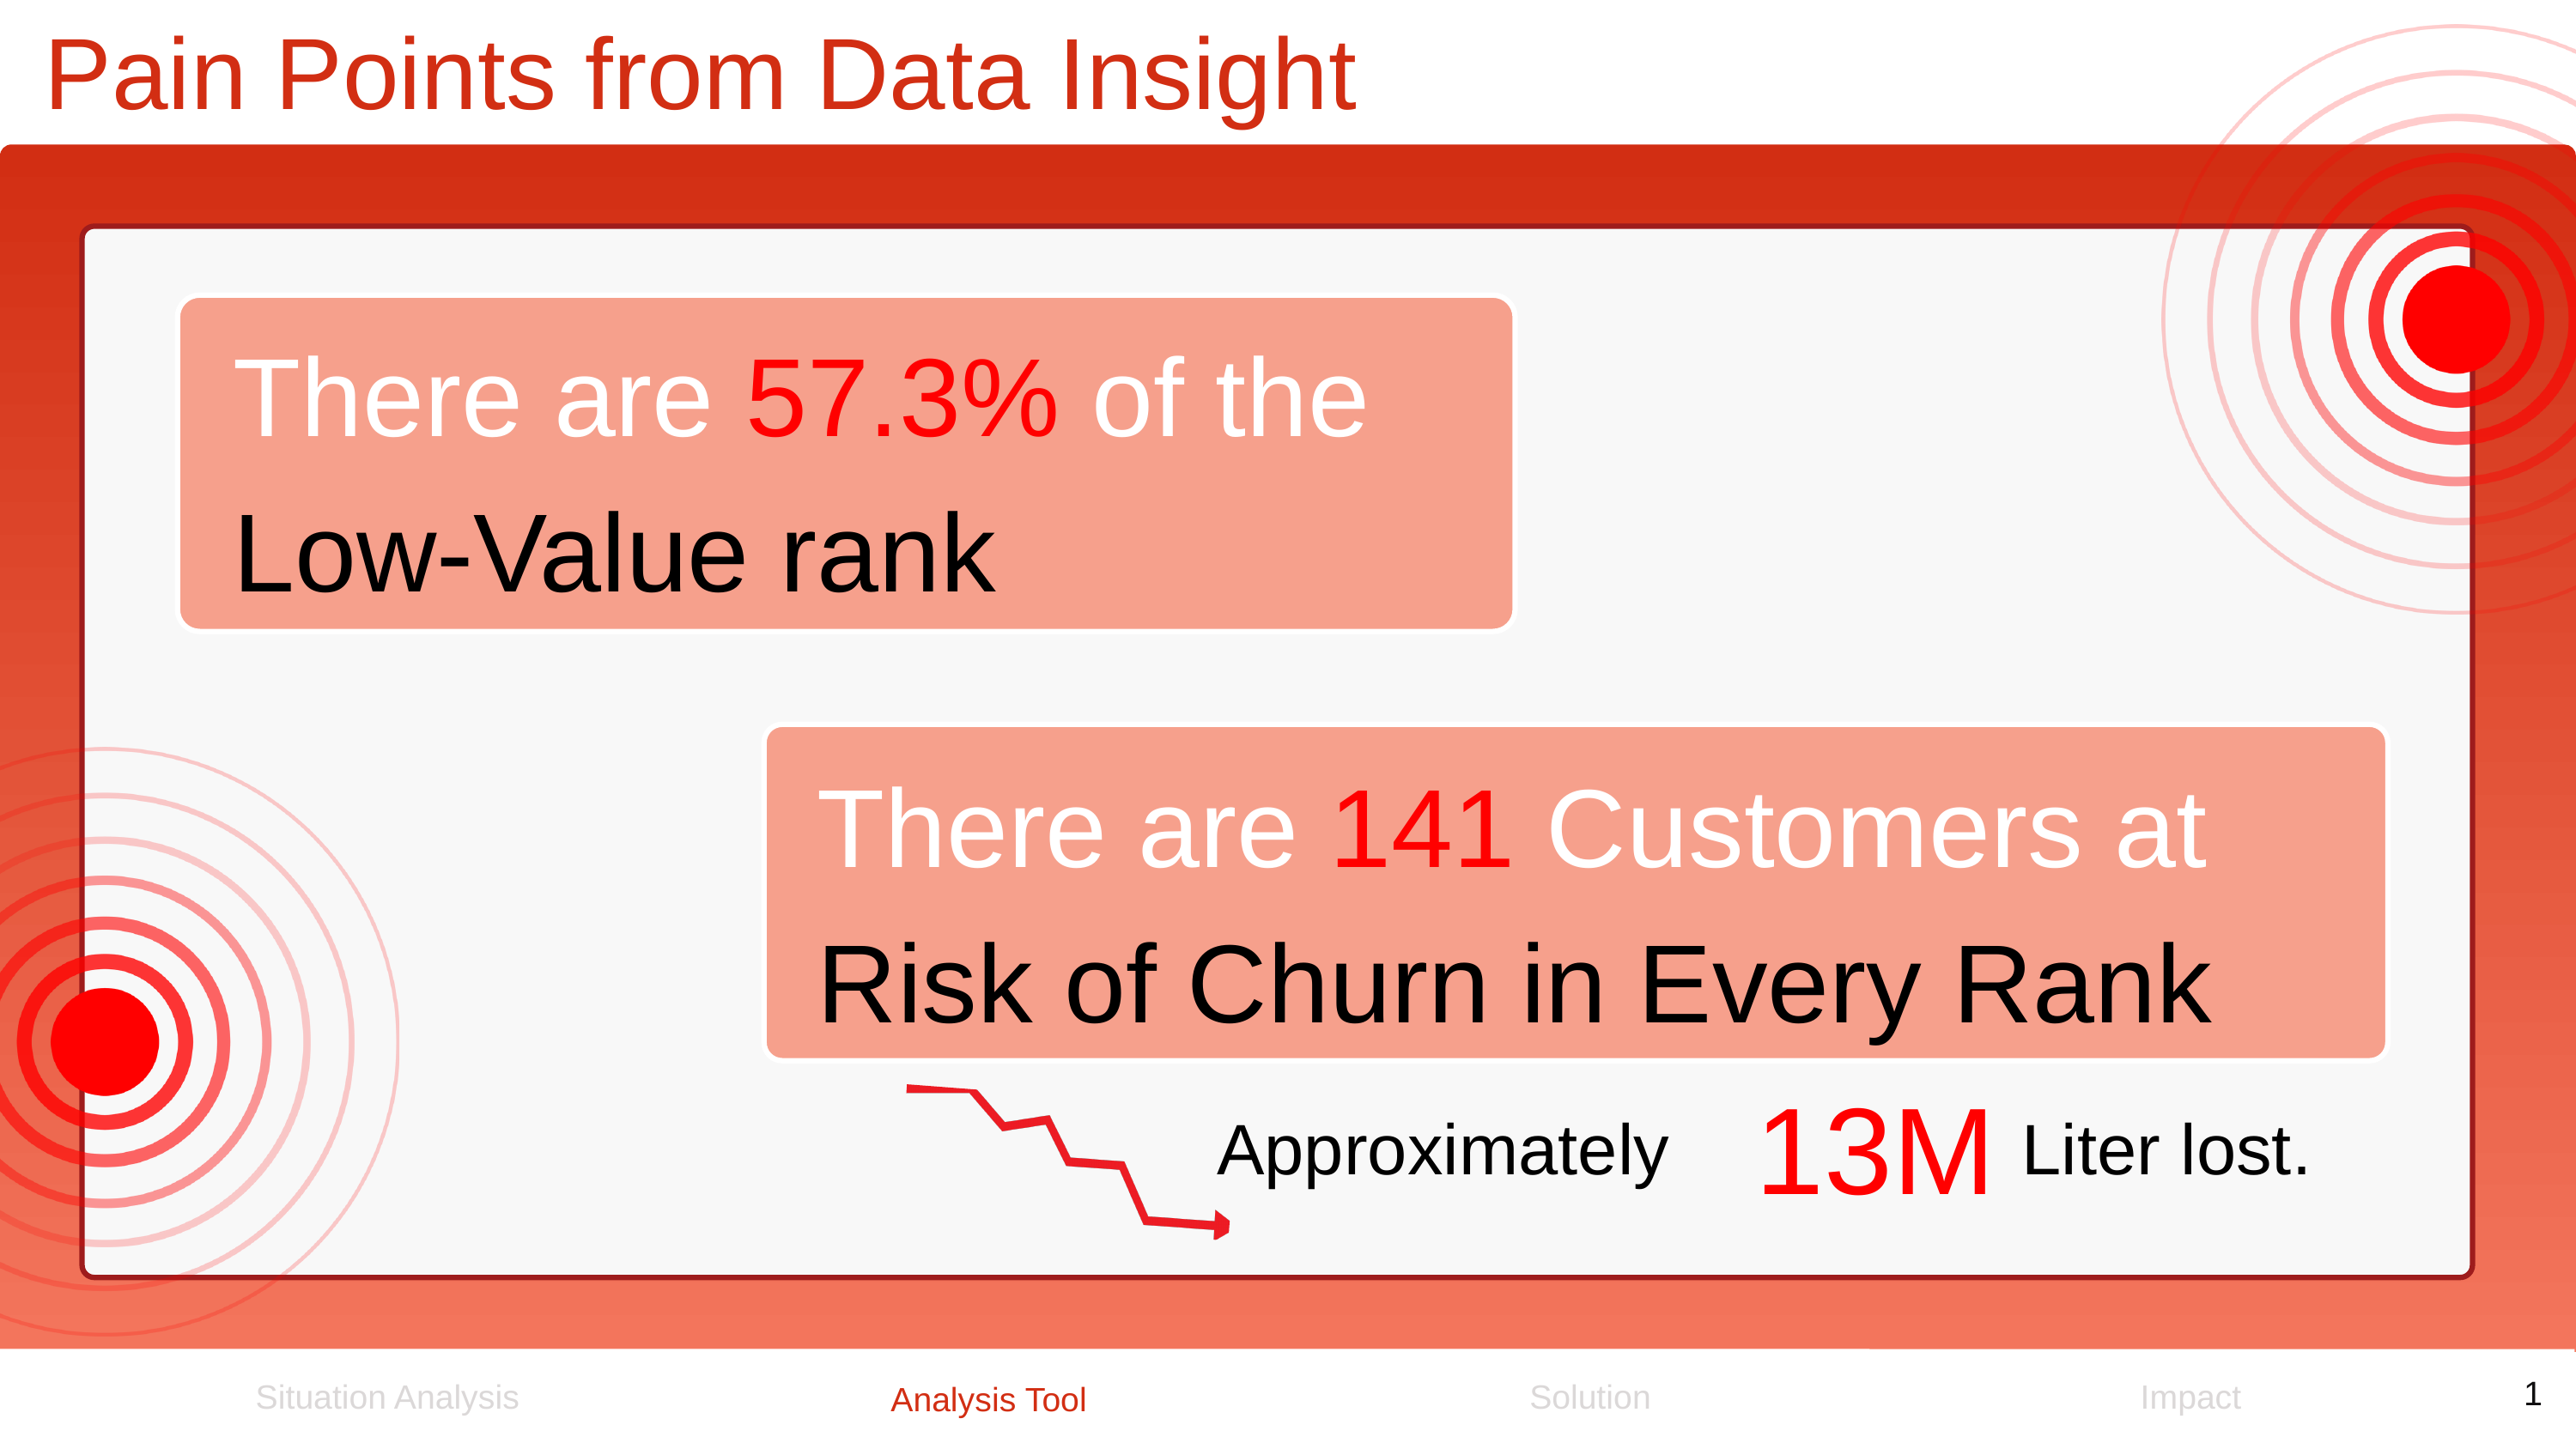

Pain Points from Data Insight

There are 57.3% of the
Low-Value rank

There are 141 Customers at
Risk of Churn in Every Rank

13M
Approximately
Liter lost.

Situation Analysis
Solution
Impact
Analysis Tool
1